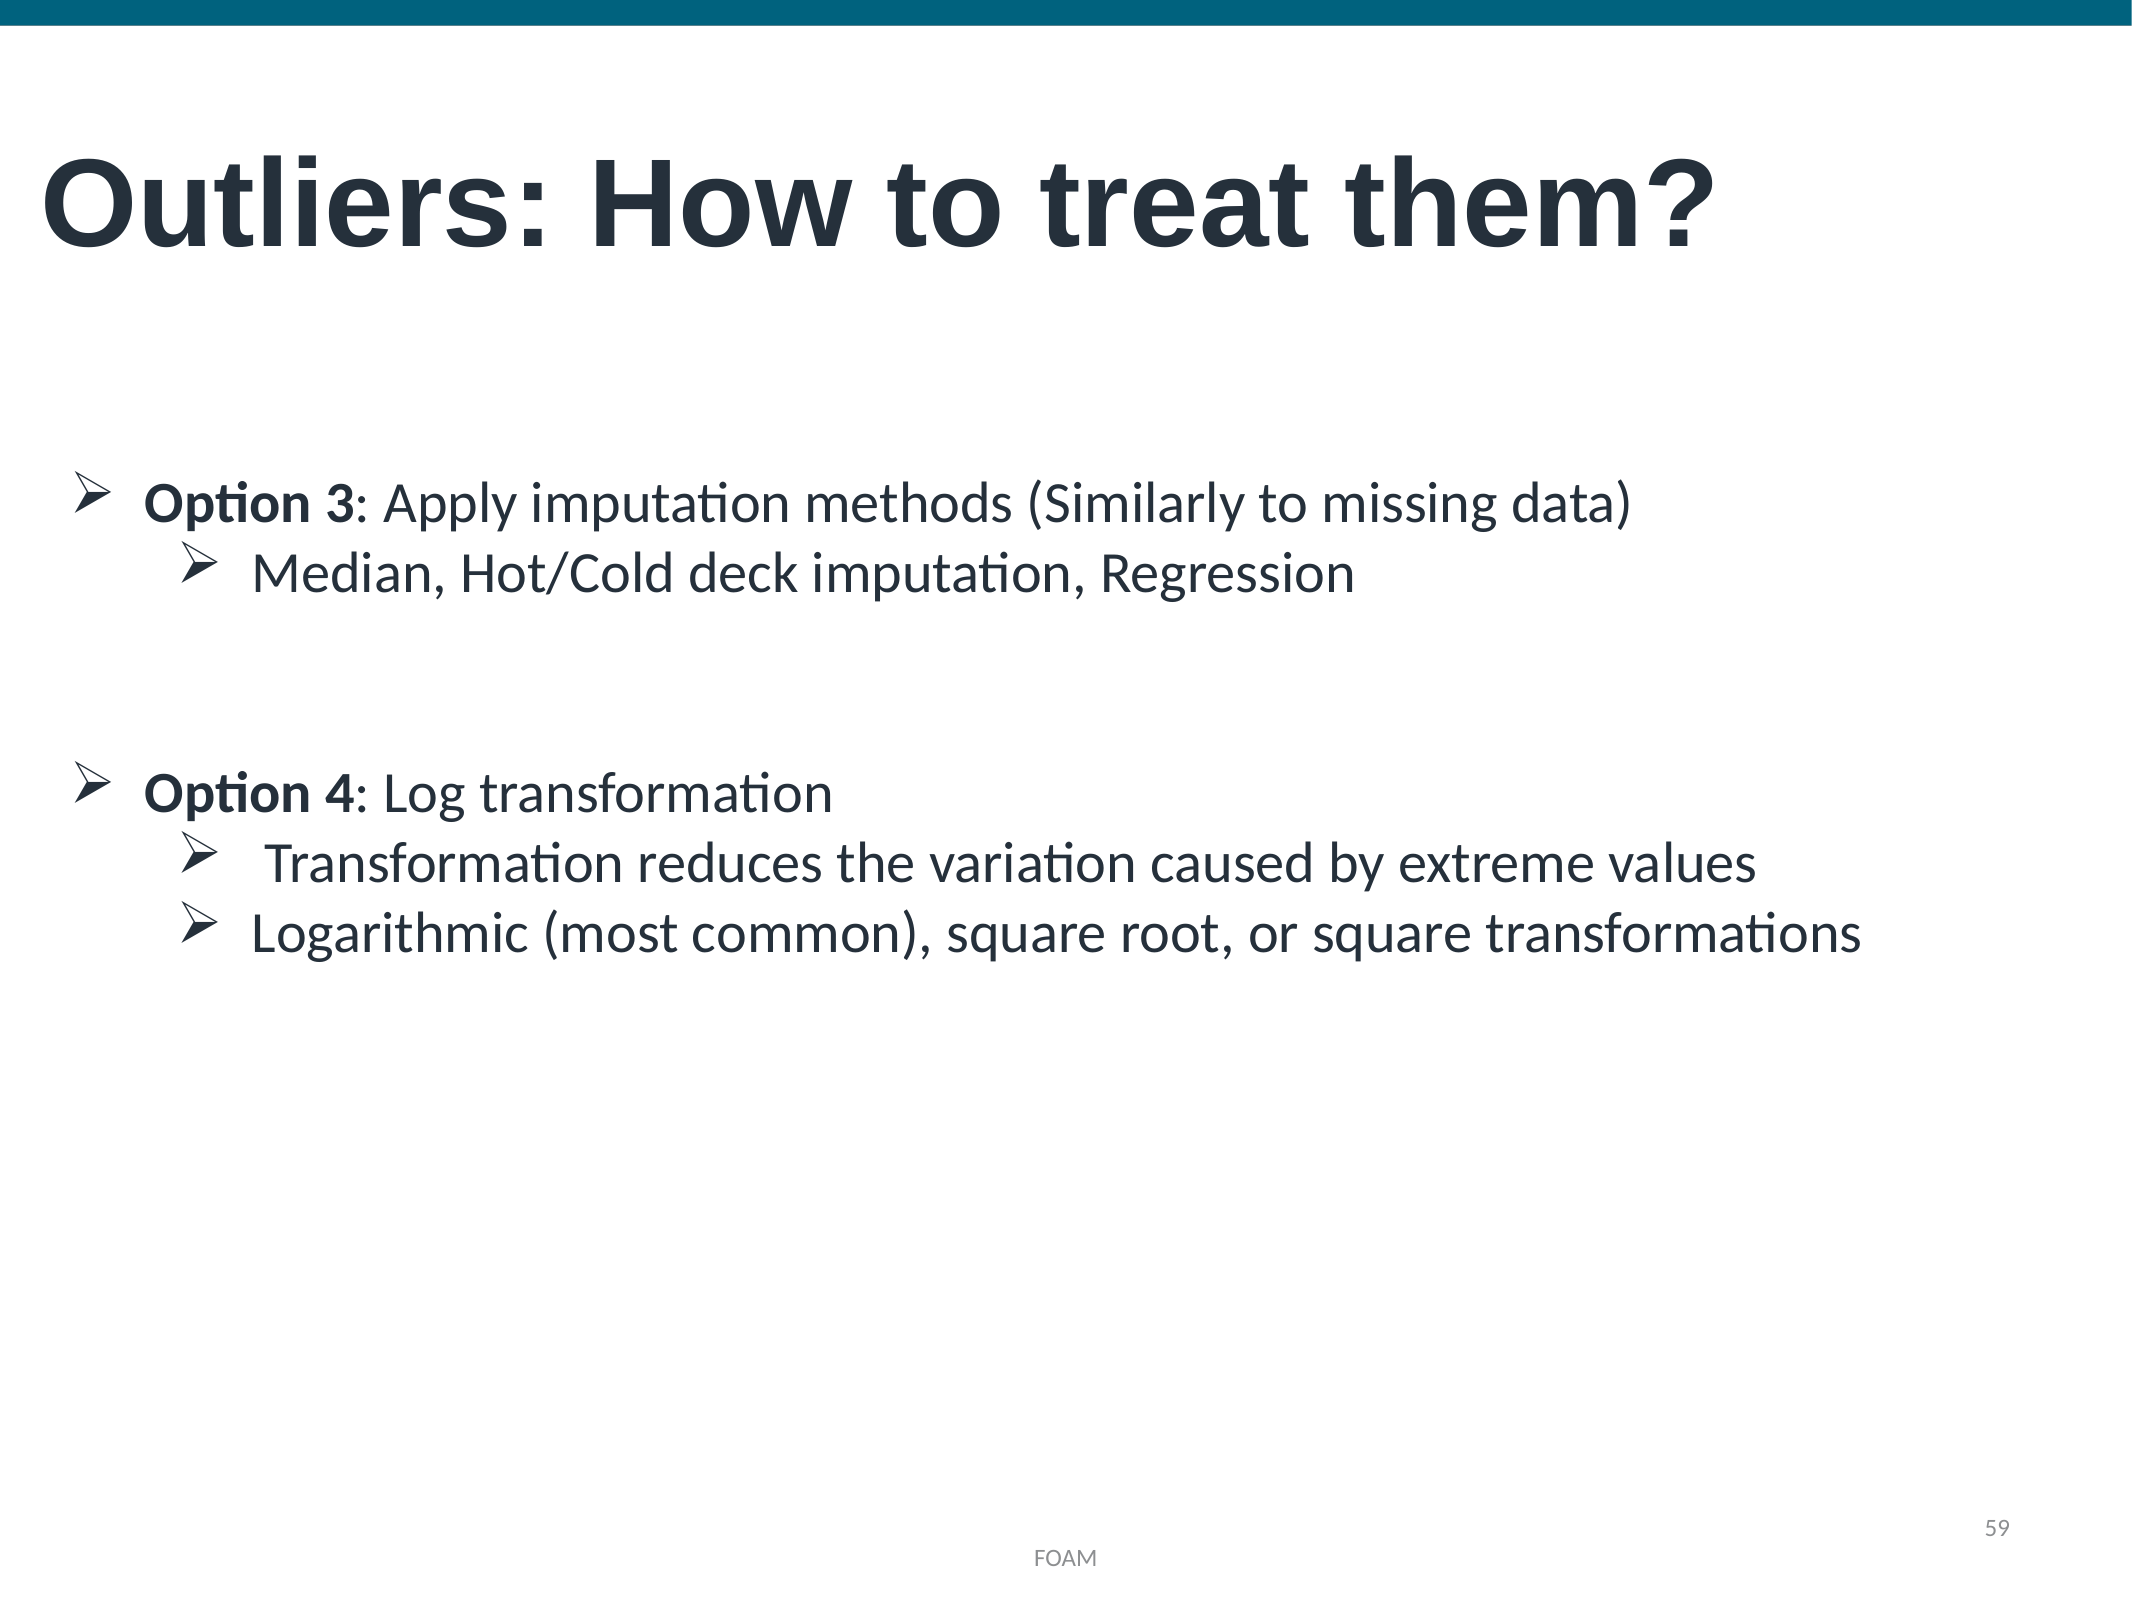

Outliers: How to treat them?

Option 3: Apply imputation methods (Similarly to missing data)
Median, Hot/Cold deck imputation, Regression

Option 4: Log transformation
 Transformation reduces the variation caused by extreme values
Logarithmic (most common), square root, or square transformations

59
FOAM